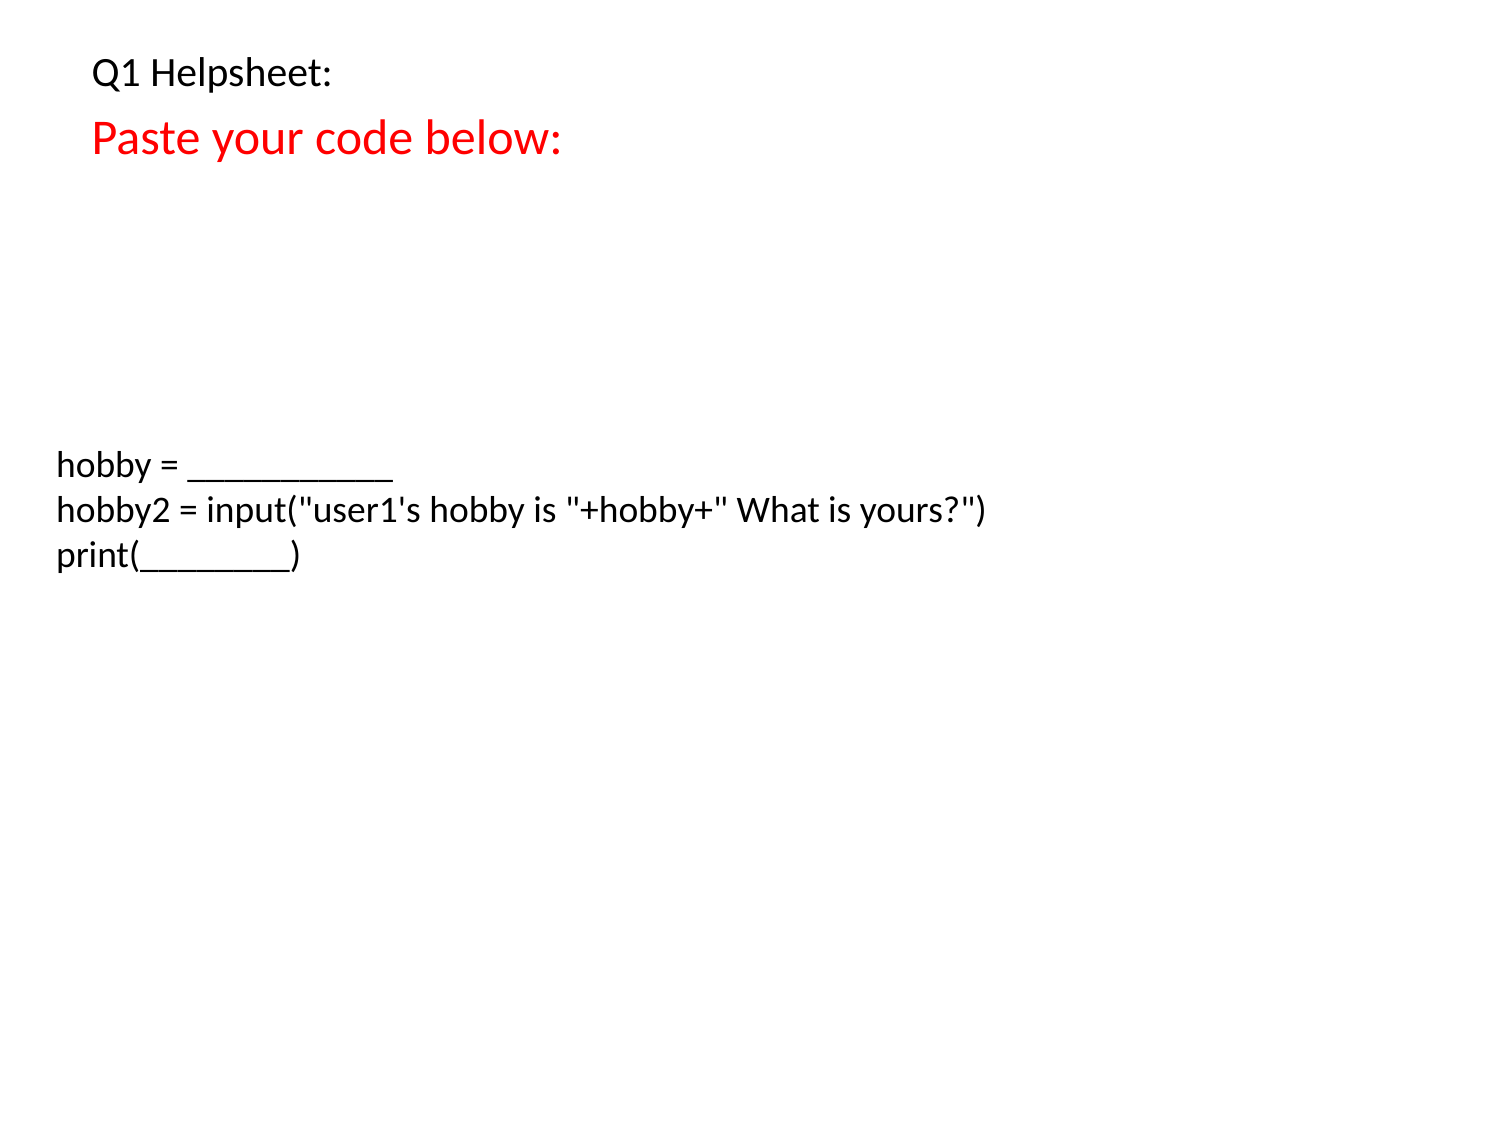

Q1 Helpsheet:
Paste your code below:

hobby = ___________
hobby2 = input("user1's hobby is "+hobby+" What is yours?")
print(________)